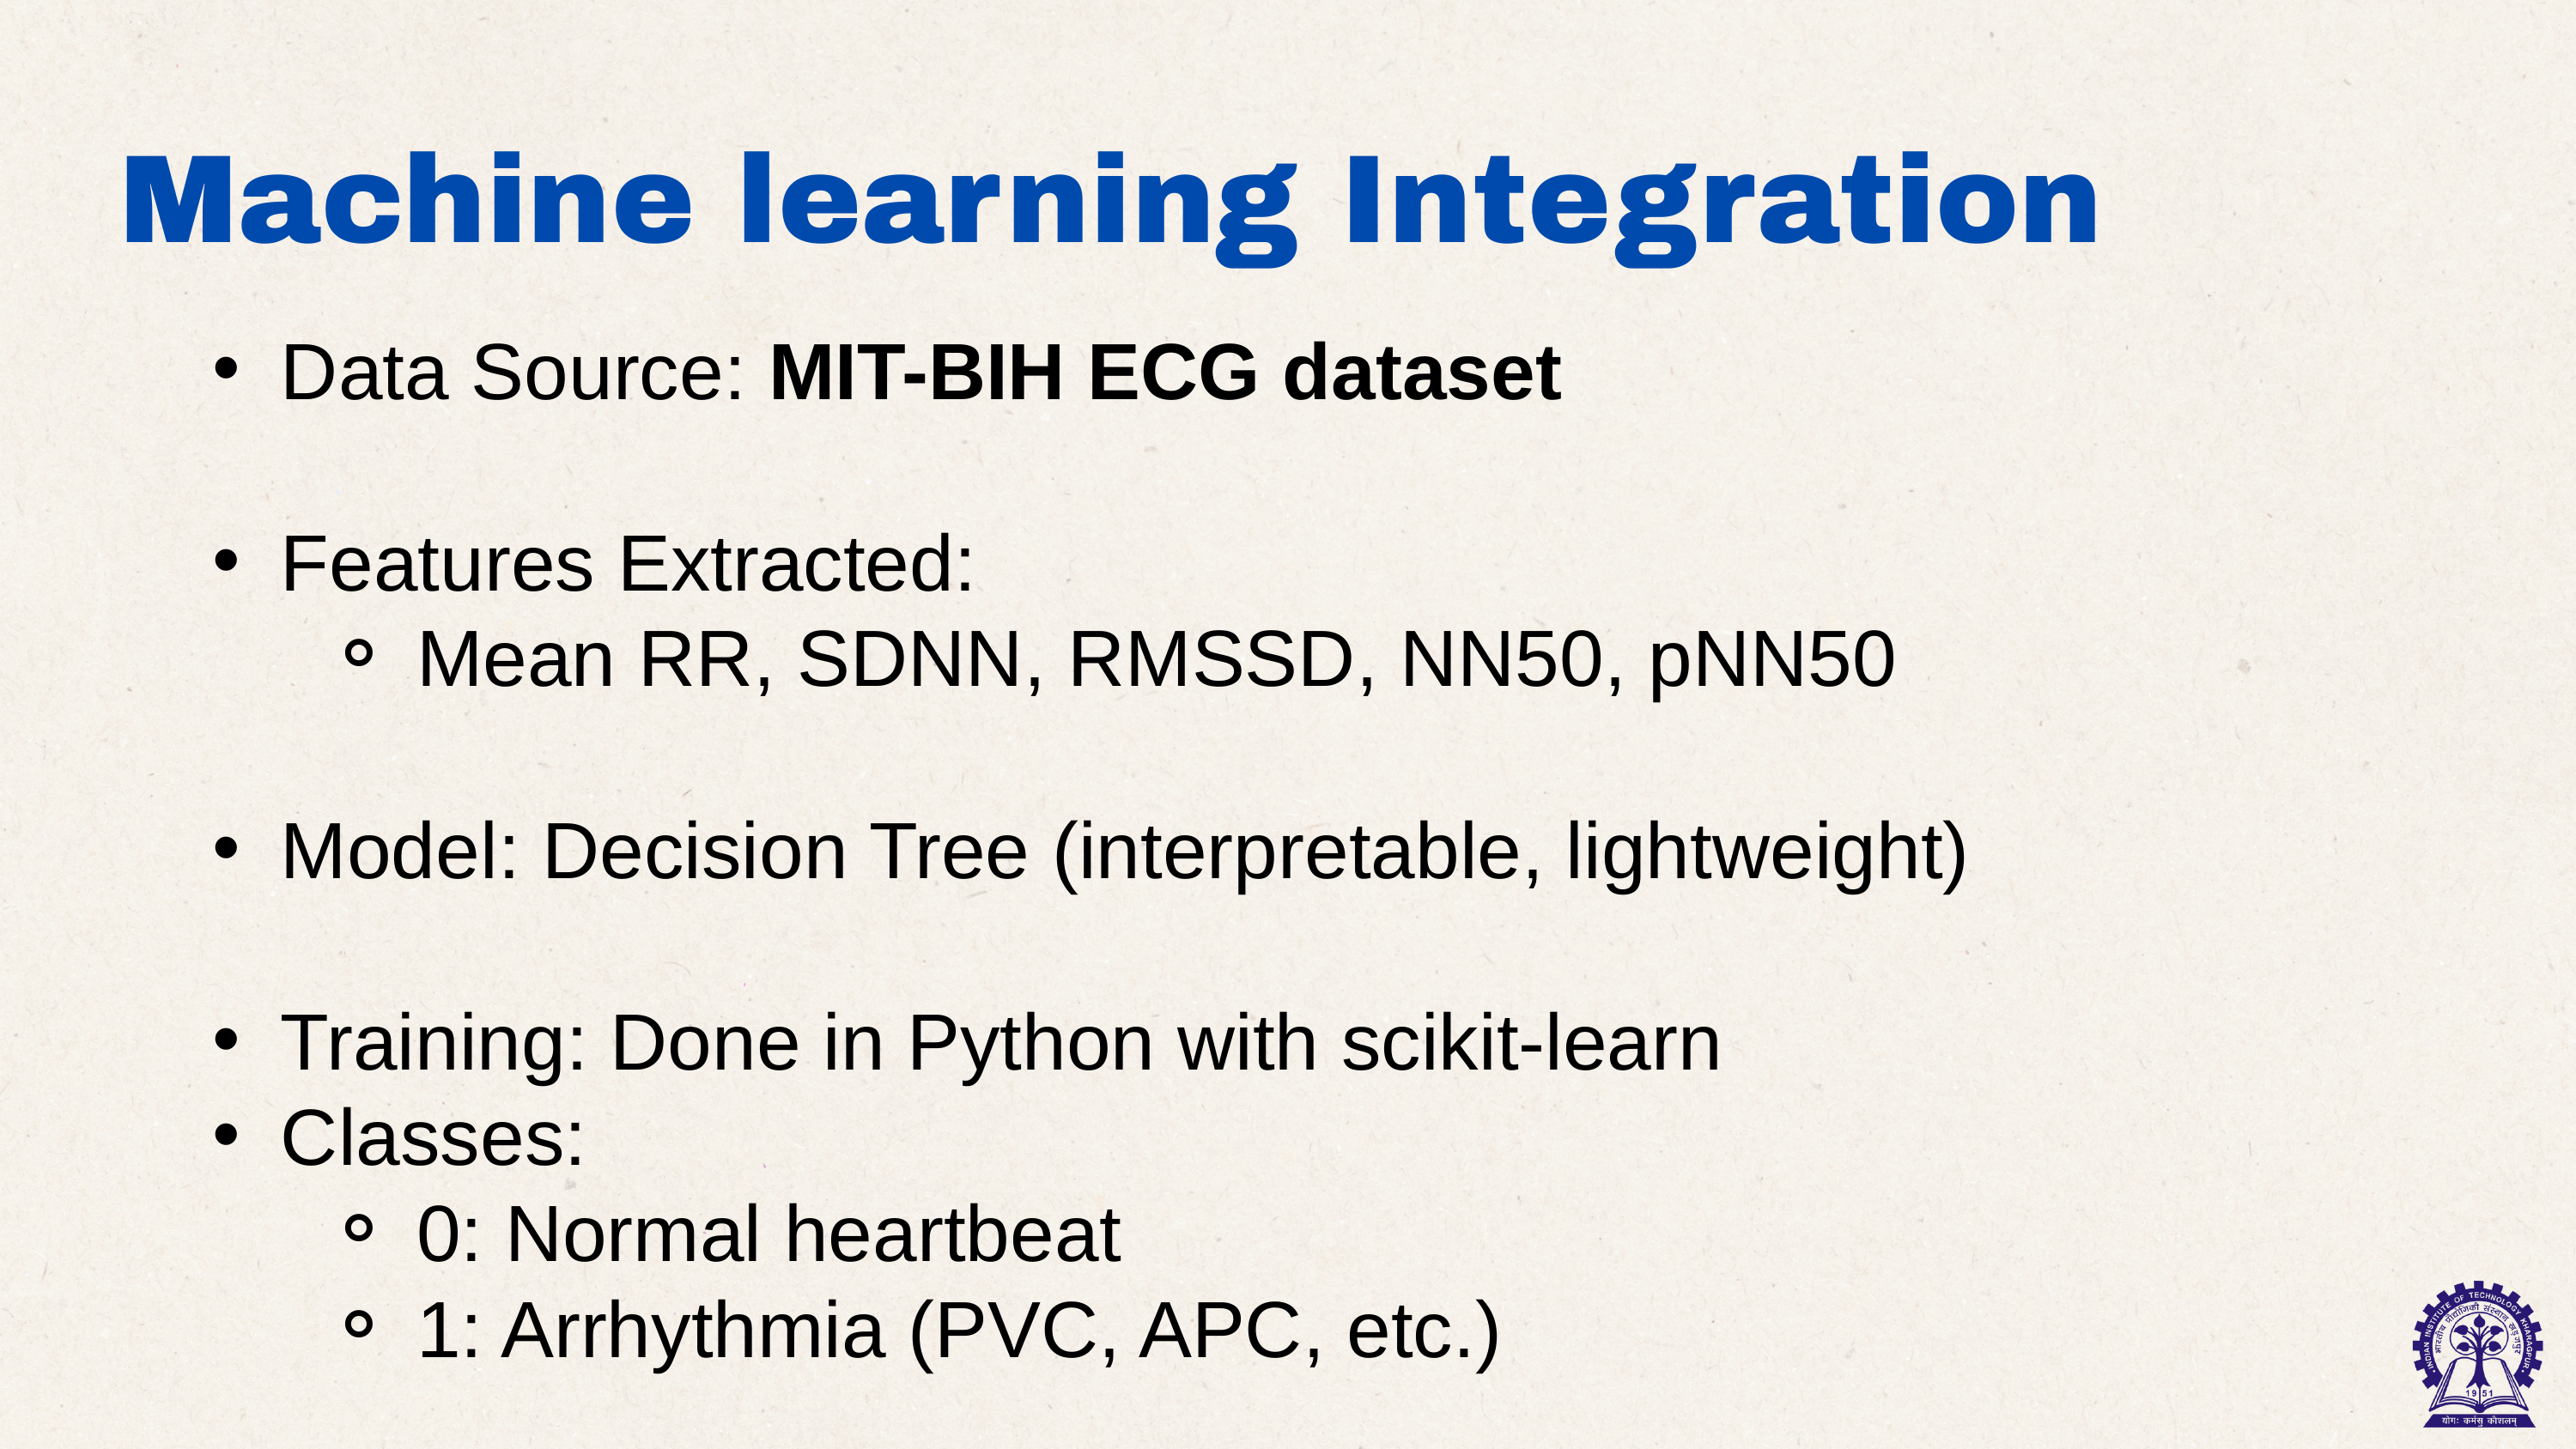

Machine learning Integration
Data Source: MIT-BIH ECG dataset

Features Extracted:
Mean RR, SDNN, RMSSD, NN50, pNN50

Model: Decision Tree (interpretable, lightweight)

Training: Done in Python with scikit-learn
Classes:
0: Normal heartbeat
1: Arrhythmia (PVC, APC, etc.)